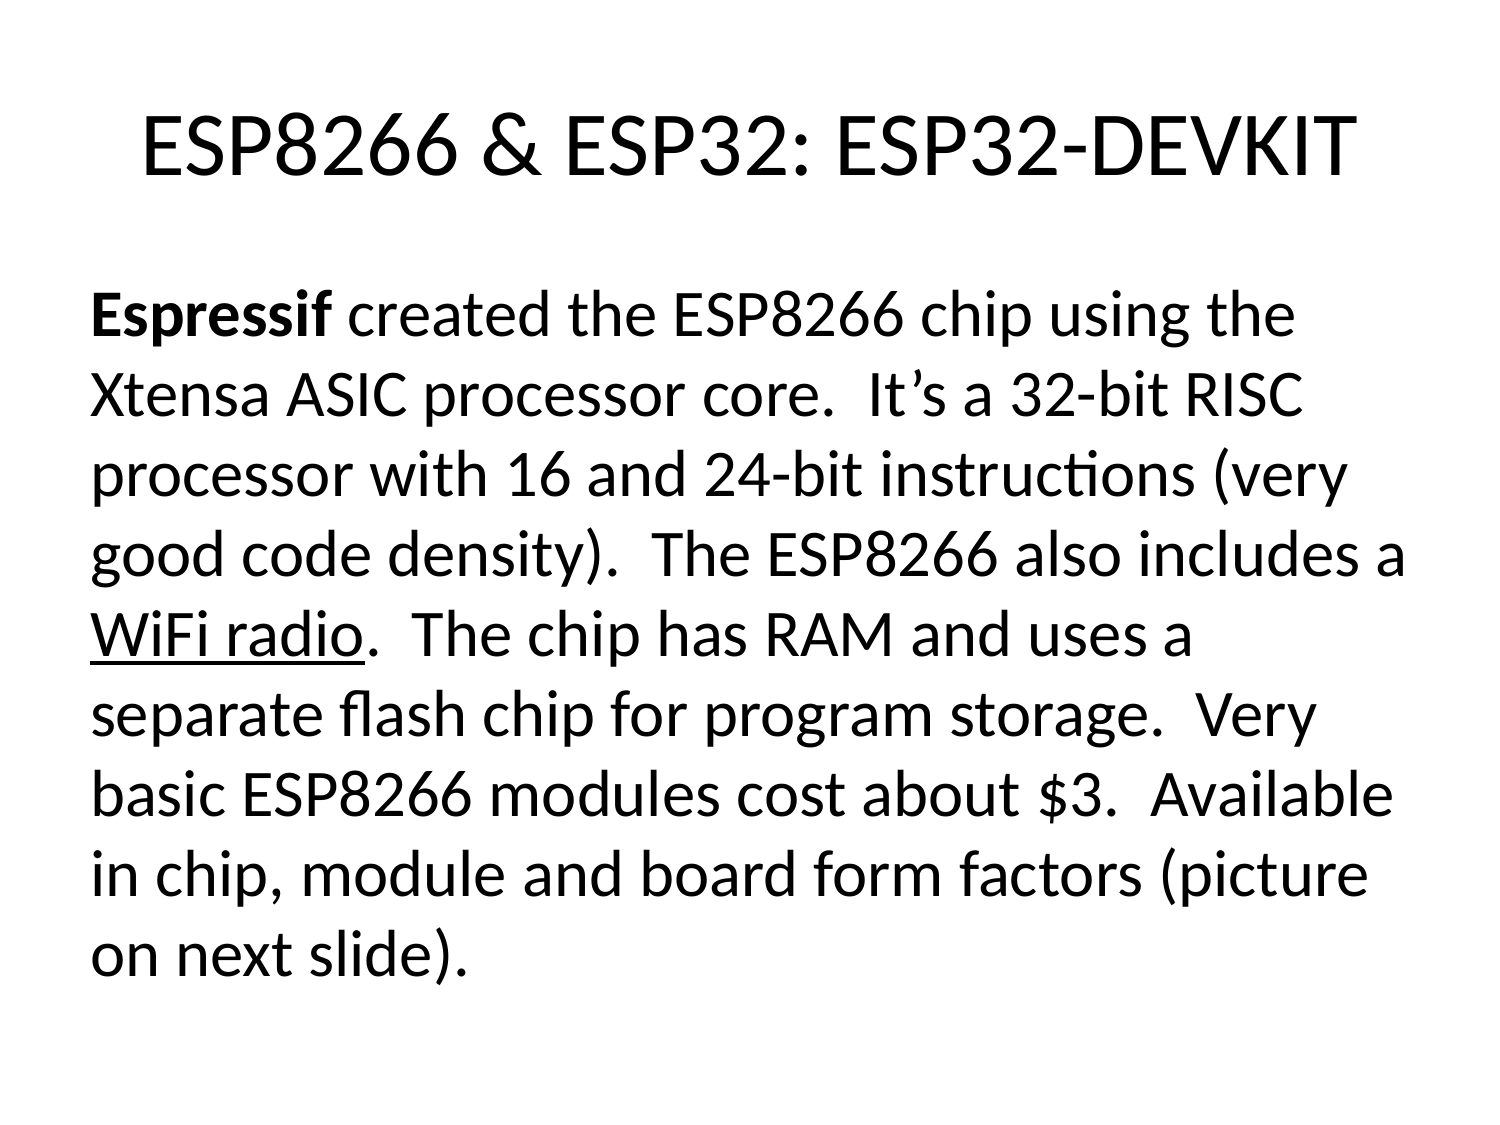

# ESP8266 & ESP32: ESP32-DEVKIT
Espressif created the ESP8266 chip using the Xtensa ASIC processor core.  It’s a 32-bit RISC processor with 16 and 24-bit instructions (very good code density).  The ESP8266 also includes a WiFi radio.  The chip has RAM and uses a separate flash chip for program storage.  Very basic ESP8266 modules cost about $3.  Available in chip, module and board form factors (picture on next slide).